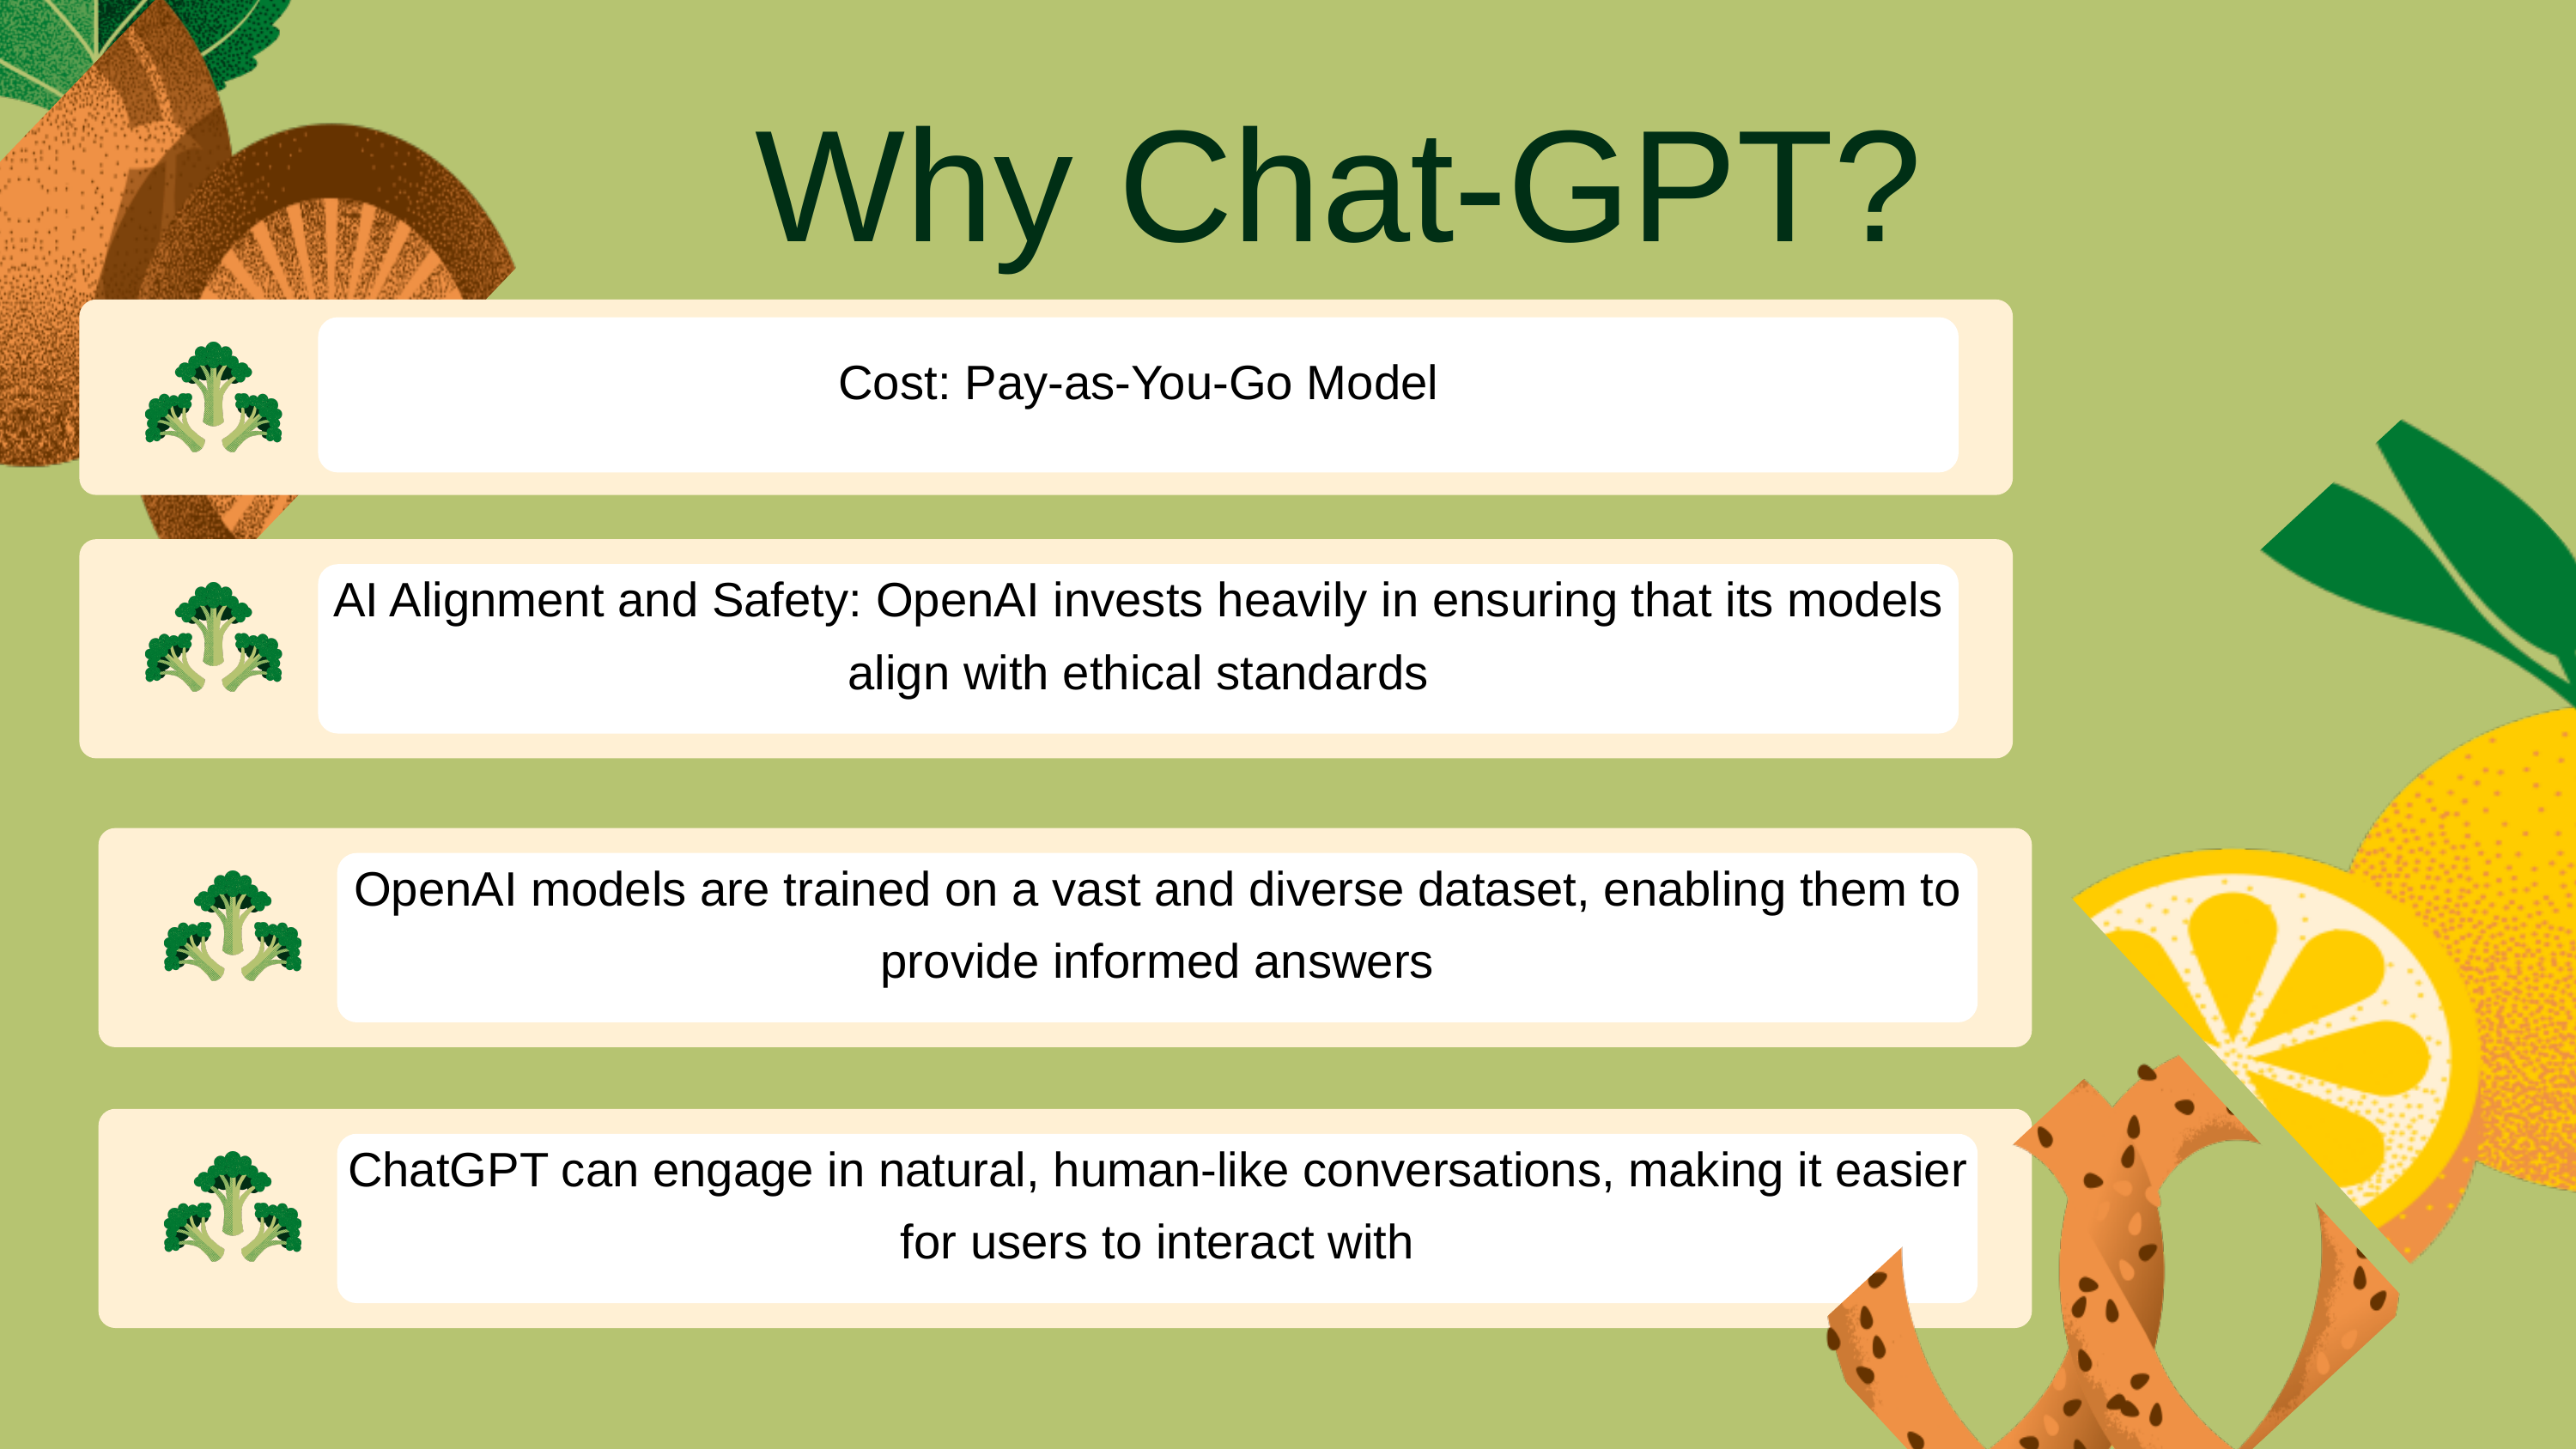

Why Chat-GPT?

Cost: Pay-as-You-Go Model

AI Alignment and Safety: OpenAI invests heavily in ensuring that its models align with ethical standards

OpenAI models are trained on a vast and diverse dataset, enabling them to provide informed answers

ChatGPT can engage in natural, human-like conversations, making it easier for users to interact with